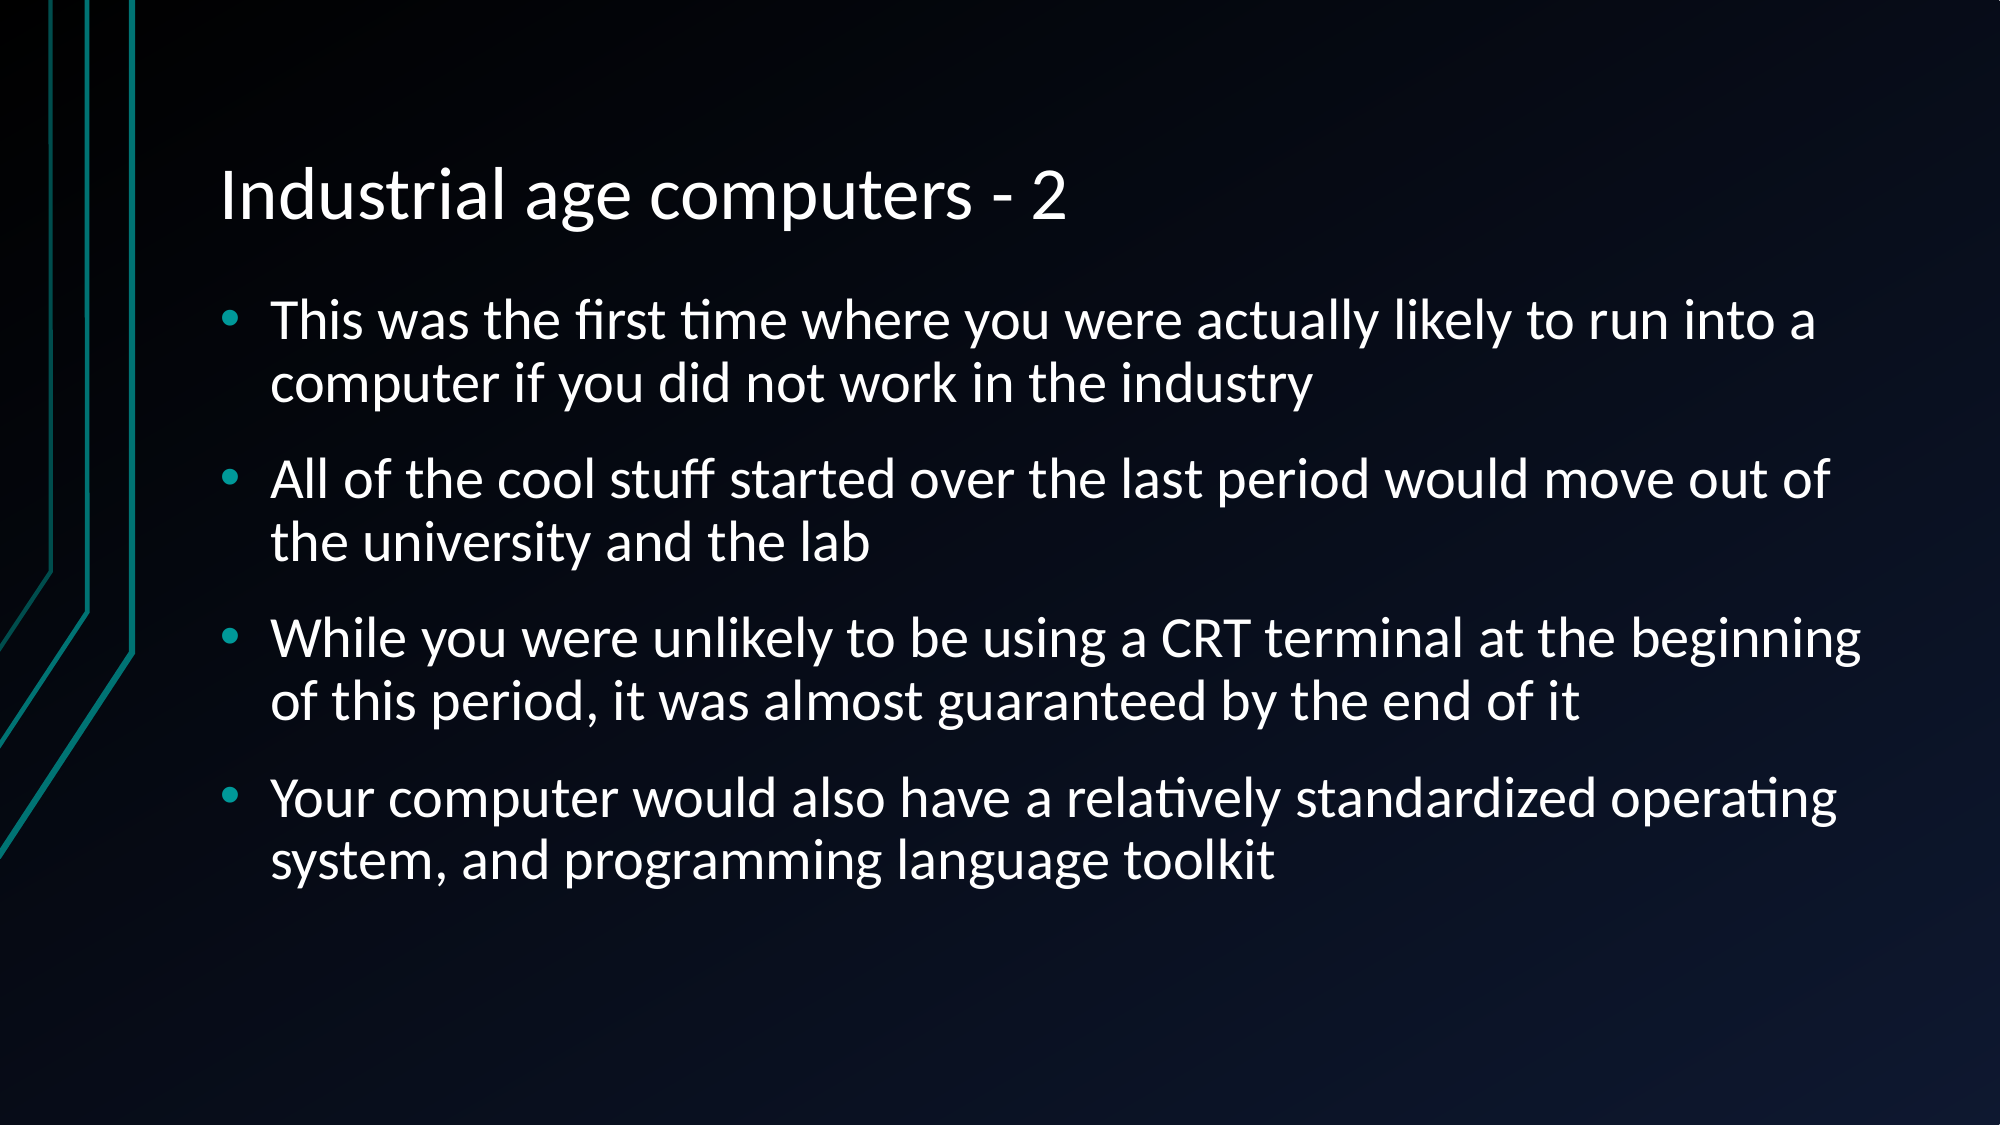

# Industrial age computers - 2
This was the first time where you were actually likely to run into a computer if you did not work in the industry
All of the cool stuff started over the last period would move out of the university and the lab
While you were unlikely to be using a CRT terminal at the beginning of this period, it was almost guaranteed by the end of it
Your computer would also have a relatively standardized operating system, and programming language toolkit